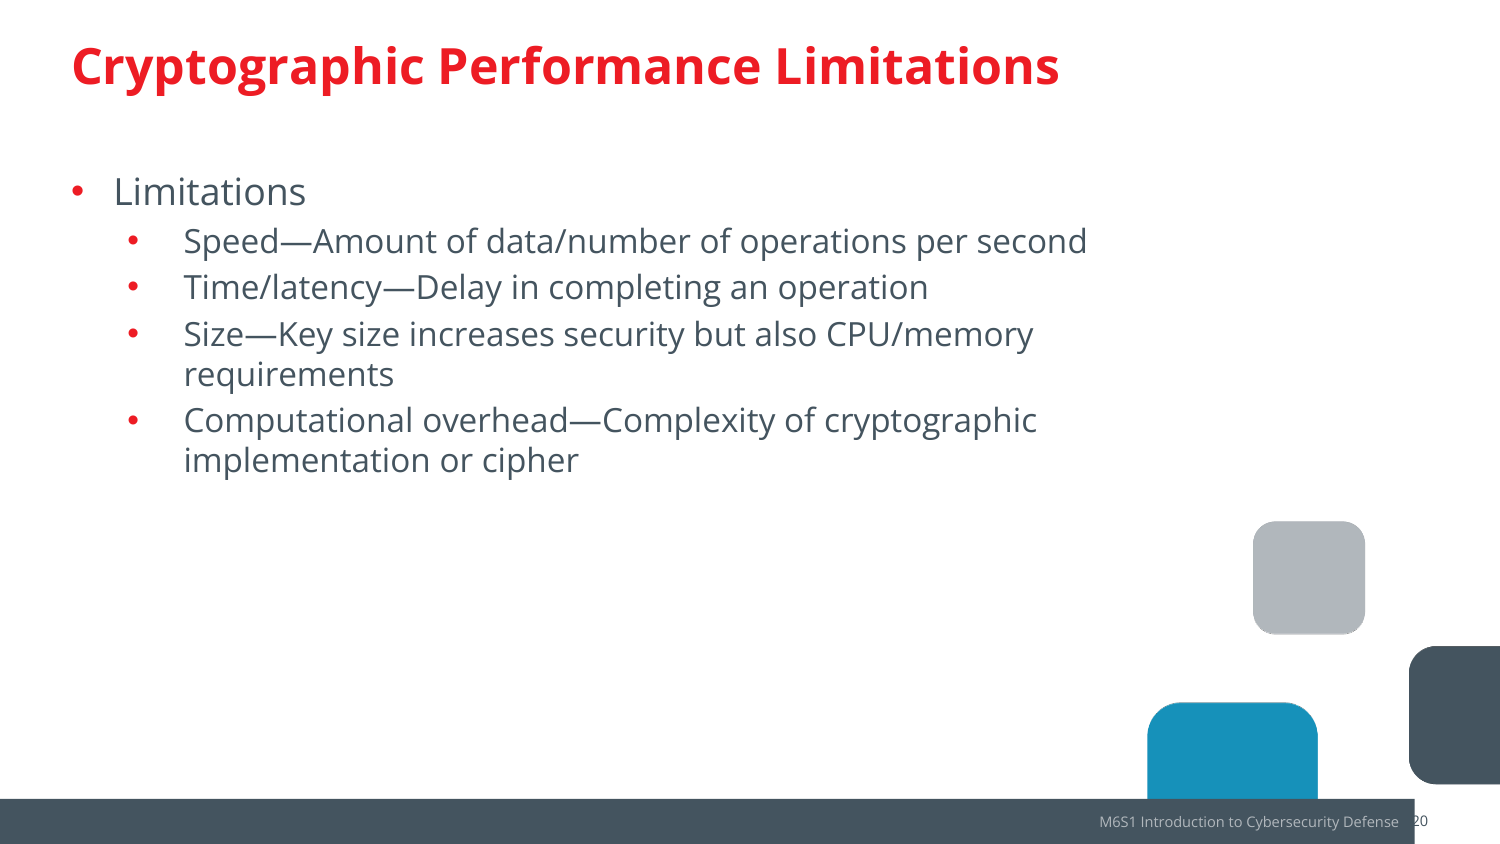

# Cryptographic Performance Limitations
Limitations
Speed—Amount of data/number of operations per second
Time/latency—Delay in completing an operation
Size—Key size increases security but also CPU/memory requirements
Computational overhead—Complexity of cryptographic implementation or cipher

M6S1 Introduction to Cybersecurity Defense
CompTIA Security+ Lesson 5 | Copyright © 2020 CompTIA Properties, LLC. All Rights Reserved.  |  CompTIA.org
20